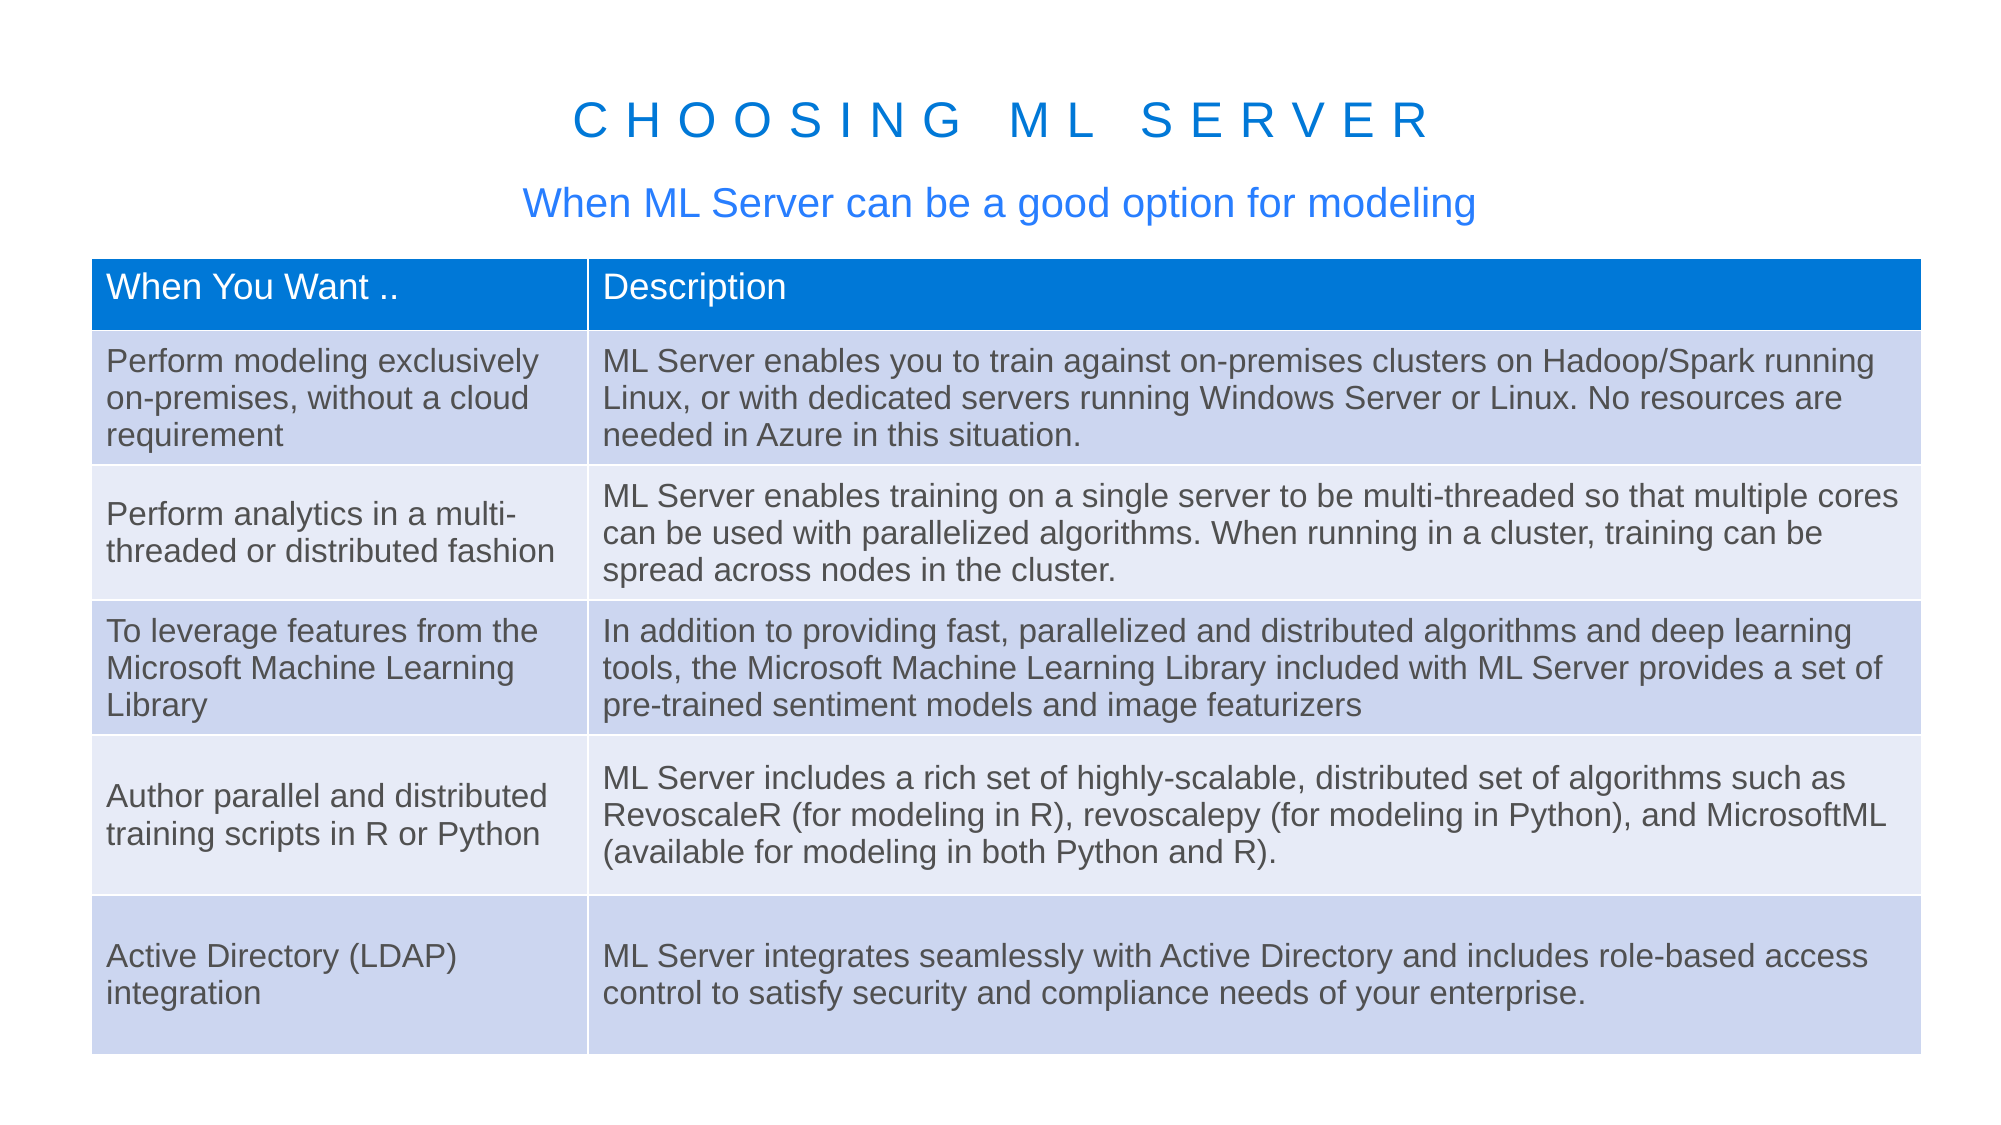

# Choosing ML Server
When ML Server can be a good option for modeling
| When You Want .. | Description |
| --- | --- |
| Perform modeling exclusively on-premises, without a cloud requirement | ML Server enables you to train against on-premises clusters on Hadoop/Spark running Linux, or with dedicated servers running Windows Server or Linux. No resources are needed in Azure in this situation. |
| Perform analytics in a multi-threaded or distributed fashion | ML Server enables training on a single server to be multi-threaded so that multiple cores can be used with parallelized algorithms. When running in a cluster, training can be spread across nodes in the cluster. |
| To leverage features from the Microsoft Machine Learning Library | In addition to providing fast, parallelized and distributed algorithms and deep learning tools, the Microsoft Machine Learning Library included with ML Server provides a set of pre-trained sentiment models and image featurizers |
| Author parallel and distributed training scripts in R or Python | ML Server includes a rich set of highly-scalable, distributed set of algorithms such as RevoscaleR (for modeling in R), revoscalepy (for modeling in Python), and MicrosoftML (available for modeling in both Python and R). |
| Active Directory (LDAP) integration | ML Server integrates seamlessly with Active Directory and includes role-based access control to satisfy security and compliance needs of your enterprise. |